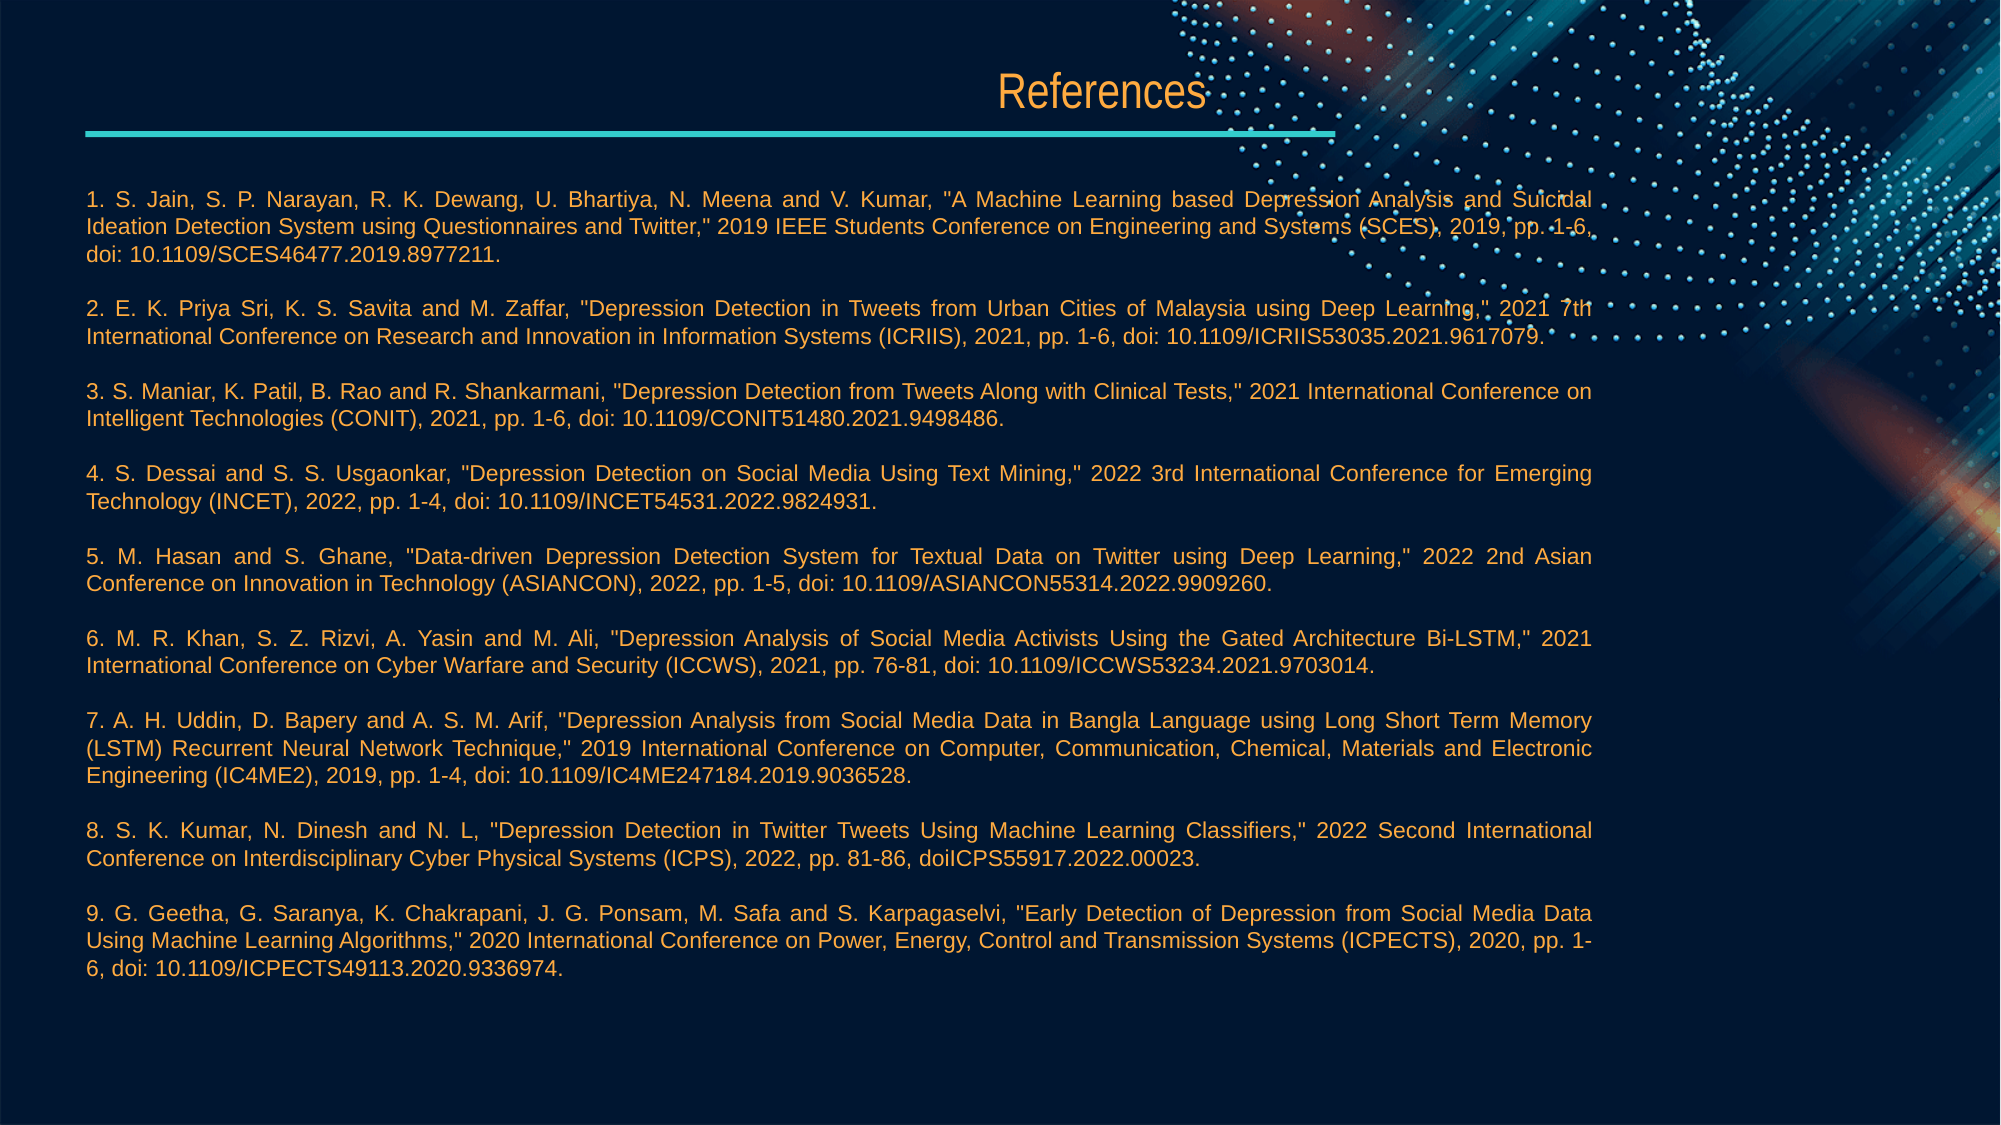

References

1. S. Jain, S. P. Narayan, R. K. Dewang, U. Bhartiya, N. Meena and V. Kumar, "A Machine Learning based Depression Analysis and Suicidal Ideation Detection System using Questionnaires and Twitter," 2019 IEEE Students Conference on Engineering and Systems (SCES), 2019, pp. 1-6, doi: 10.1109/SCES46477.2019.8977211.

2. E. K. Priya Sri, K. S. Savita and M. Zaffar, "Depression Detection in Tweets from Urban Cities of Malaysia using Deep Learning," 2021 7th International Conference on Research and Innovation in Information Systems (ICRIIS), 2021, pp. 1-6, doi: 10.1109/ICRIIS53035.2021.9617079.

3. S. Maniar, K. Patil, B. Rao and R. Shankarmani, "Depression Detection from Tweets Along with Clinical Tests," 2021 International Conference on Intelligent Technologies (CONIT), 2021, pp. 1-6, doi: 10.1109/CONIT51480.2021.9498486.

4. S. Dessai and S. S. Usgaonkar, "Depression Detection on Social Media Using Text Mining," 2022 3rd International Conference for Emerging Technology (INCET), 2022, pp. 1-4, doi: 10.1109/INCET54531.2022.9824931.

5. M. Hasan and S. Ghane, "Data-driven Depression Detection System for Textual Data on Twitter using Deep Learning," 2022 2nd Asian Conference on Innovation in Technology (ASIANCON), 2022, pp. 1-5, doi: 10.1109/ASIANCON55314.2022.9909260.

6. M. R. Khan, S. Z. Rizvi, A. Yasin and M. Ali, "Depression Analysis of Social Media Activists Using the Gated Architecture Bi-LSTM," 2021 International Conference on Cyber Warfare and Security (ICCWS), 2021, pp. 76-81, doi: 10.1109/ICCWS53234.2021.9703014.

7. A. H. Uddin, D. Bapery and A. S. M. Arif, "Depression Analysis from Social Media Data in Bangla Language using Long Short Term Memory (LSTM) Recurrent Neural Network Technique," 2019 International Conference on Computer, Communication, Chemical, Materials and Electronic Engineering (IC4ME2), 2019, pp. 1-4, doi: 10.1109/IC4ME247184.2019.9036528.

8. S. K. Kumar, N. Dinesh and N. L, "Depression Detection in Twitter Tweets Using Machine Learning Classifiers," 2022 Second International Conference on Interdisciplinary Cyber Physical Systems (ICPS), 2022, pp. 81-86, doiICPS55917.2022.00023.

9. G. Geetha, G. Saranya, K. Chakrapani, J. G. Ponsam, M. Safa and S. Karpagaselvi, "Early Detection of Depression from Social Media Data Using Machine Learning Algorithms," 2020 International Conference on Power, Energy, Control and Transmission Systems (ICPECTS), 2020, pp. 1-6, doi: 10.1109/ICPECTS49113.2020.9336974.